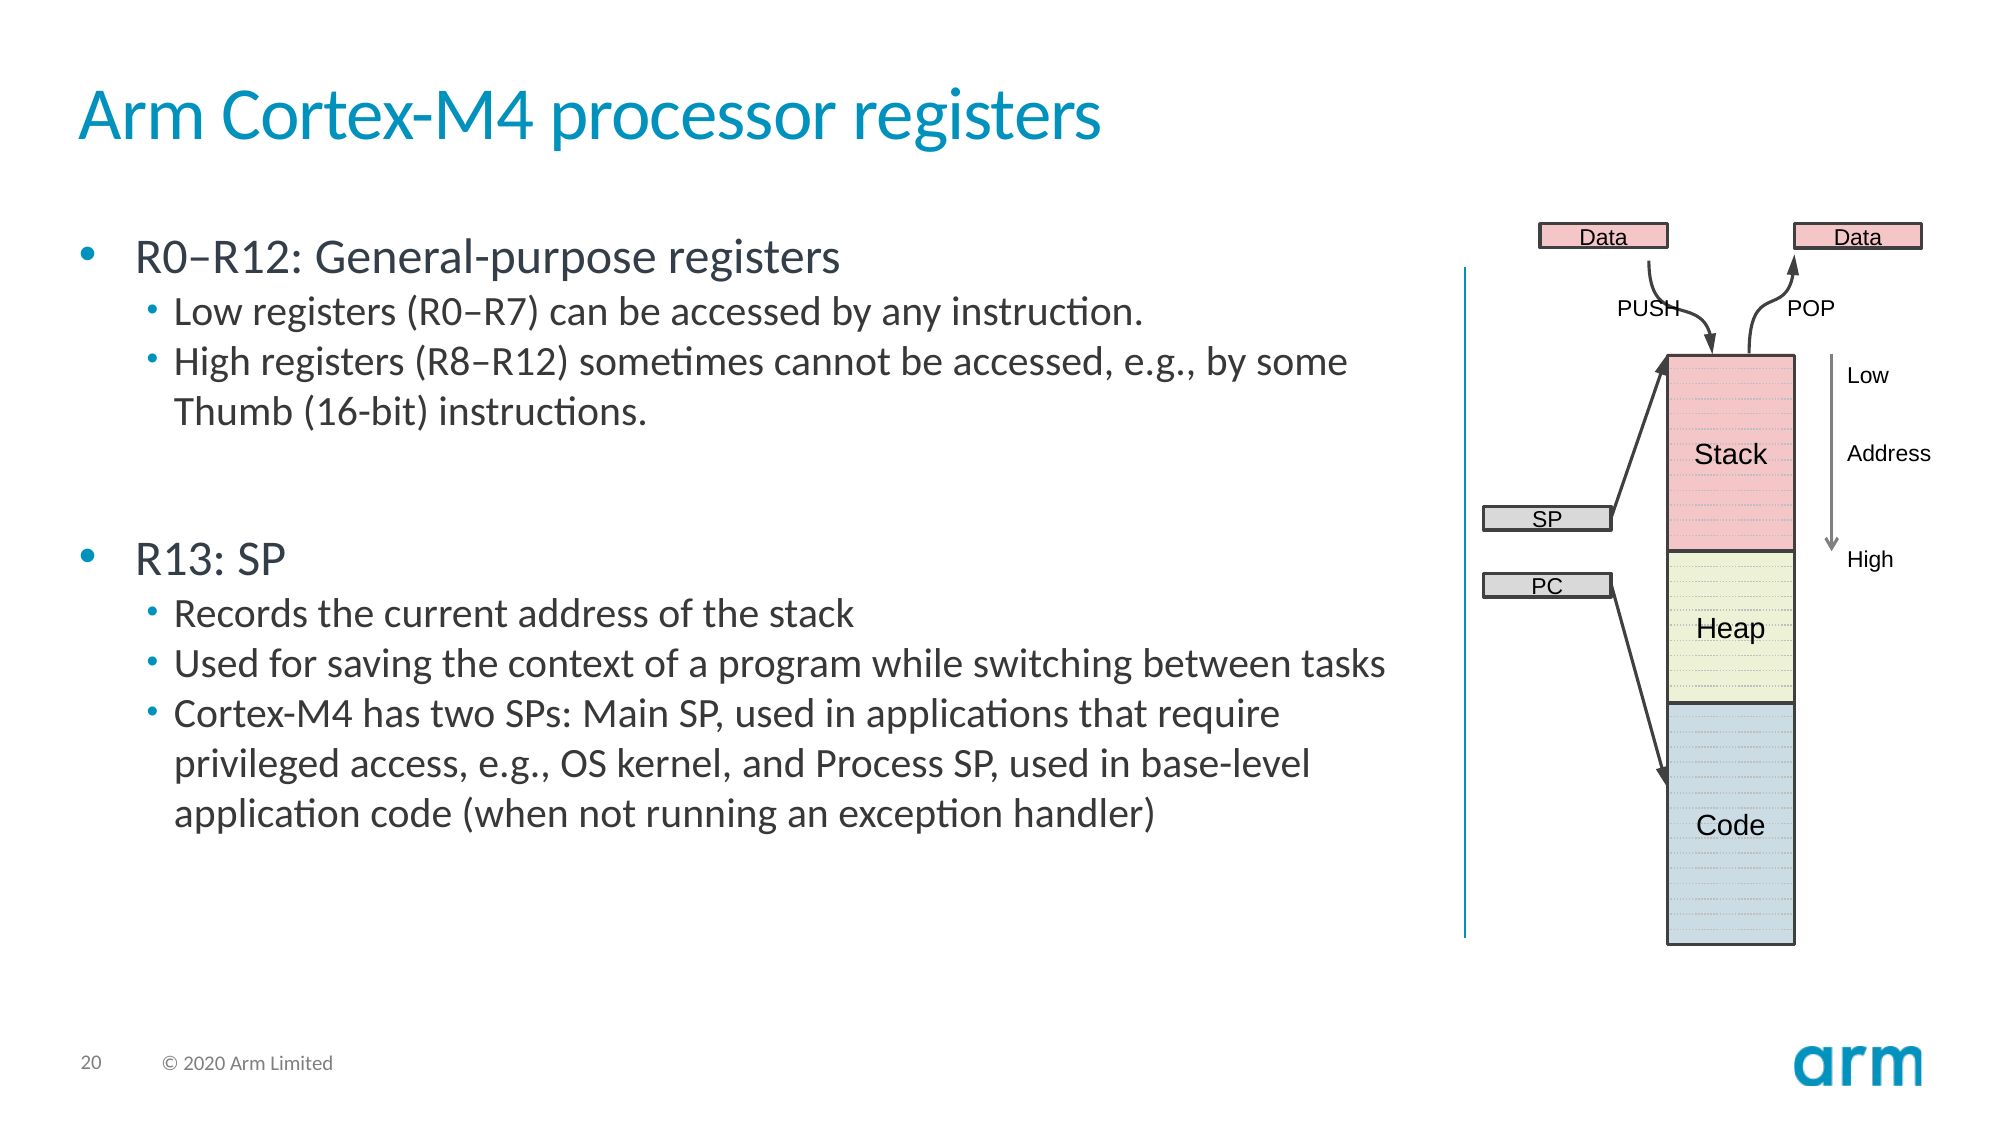

# Arm Cortex-M4 processor registers
Data
Data
PUSH
POP

Low
Stack
Address
SP
High
Heap

PC

Code
R0–R12: General-purpose registers
Low registers (R0–R7) can be accessed by any instruction.
High registers (R8–R12) sometimes cannot be accessed, e.g., by some Thumb (16-bit) instructions.

R13: SP
Records the current address of the stack
Used for saving the context of a program while switching between tasks
Cortex-M4 has two SPs: Main SP, used in applications that require privileged access, e.g., OS kernel, and Process SP, used in base-level application code (when not running an exception handler)